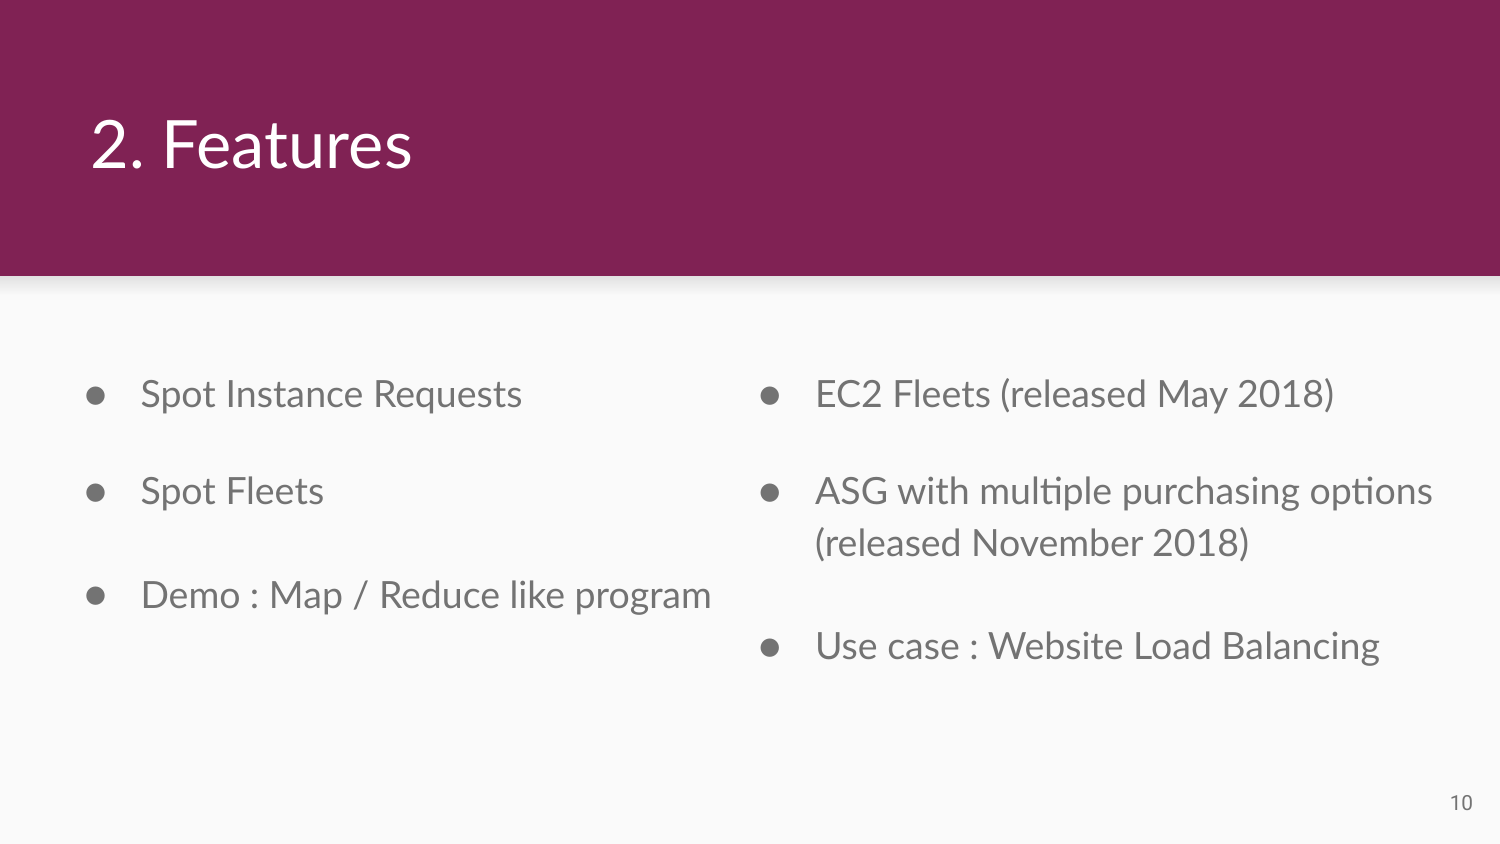

# 2. Features
Spot Instance Requests
Spot Fleets
Demo : Map / Reduce like program
EC2 Fleets (released May 2018)
ASG with multiple purchasing options (released November 2018)
Use case : Website Load Balancing
10